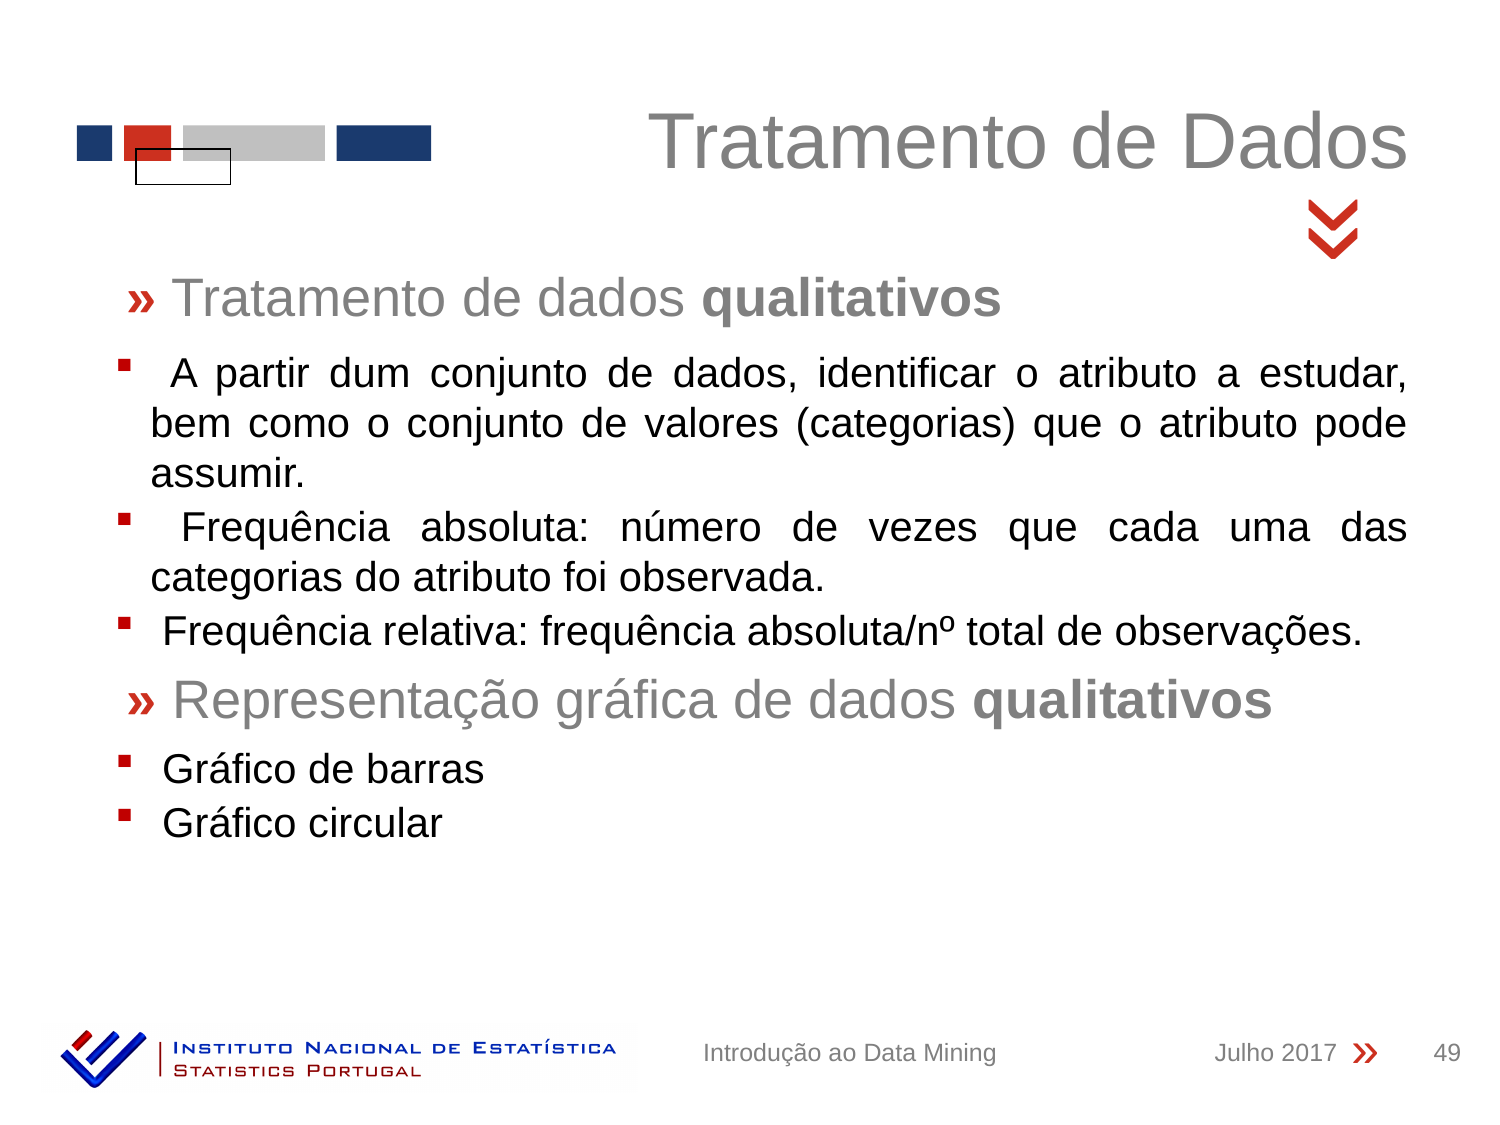

Tratamento de Dados
«
» Tratamento de dados qualitativos
 A partir dum conjunto de dados, identificar o atributo a estudar, bem como o conjunto de valores (categorias) que o atributo pode assumir.
 Frequência absoluta: número de vezes que cada uma das categorias do atributo foi observada.
 Frequência relativa: frequência absoluta/nº total de observações.
» Representação gráfica de dados qualitativos
 Gráfico de barras
 Gráfico circular
Introdução ao Data Mining
Julho 2017
49
«